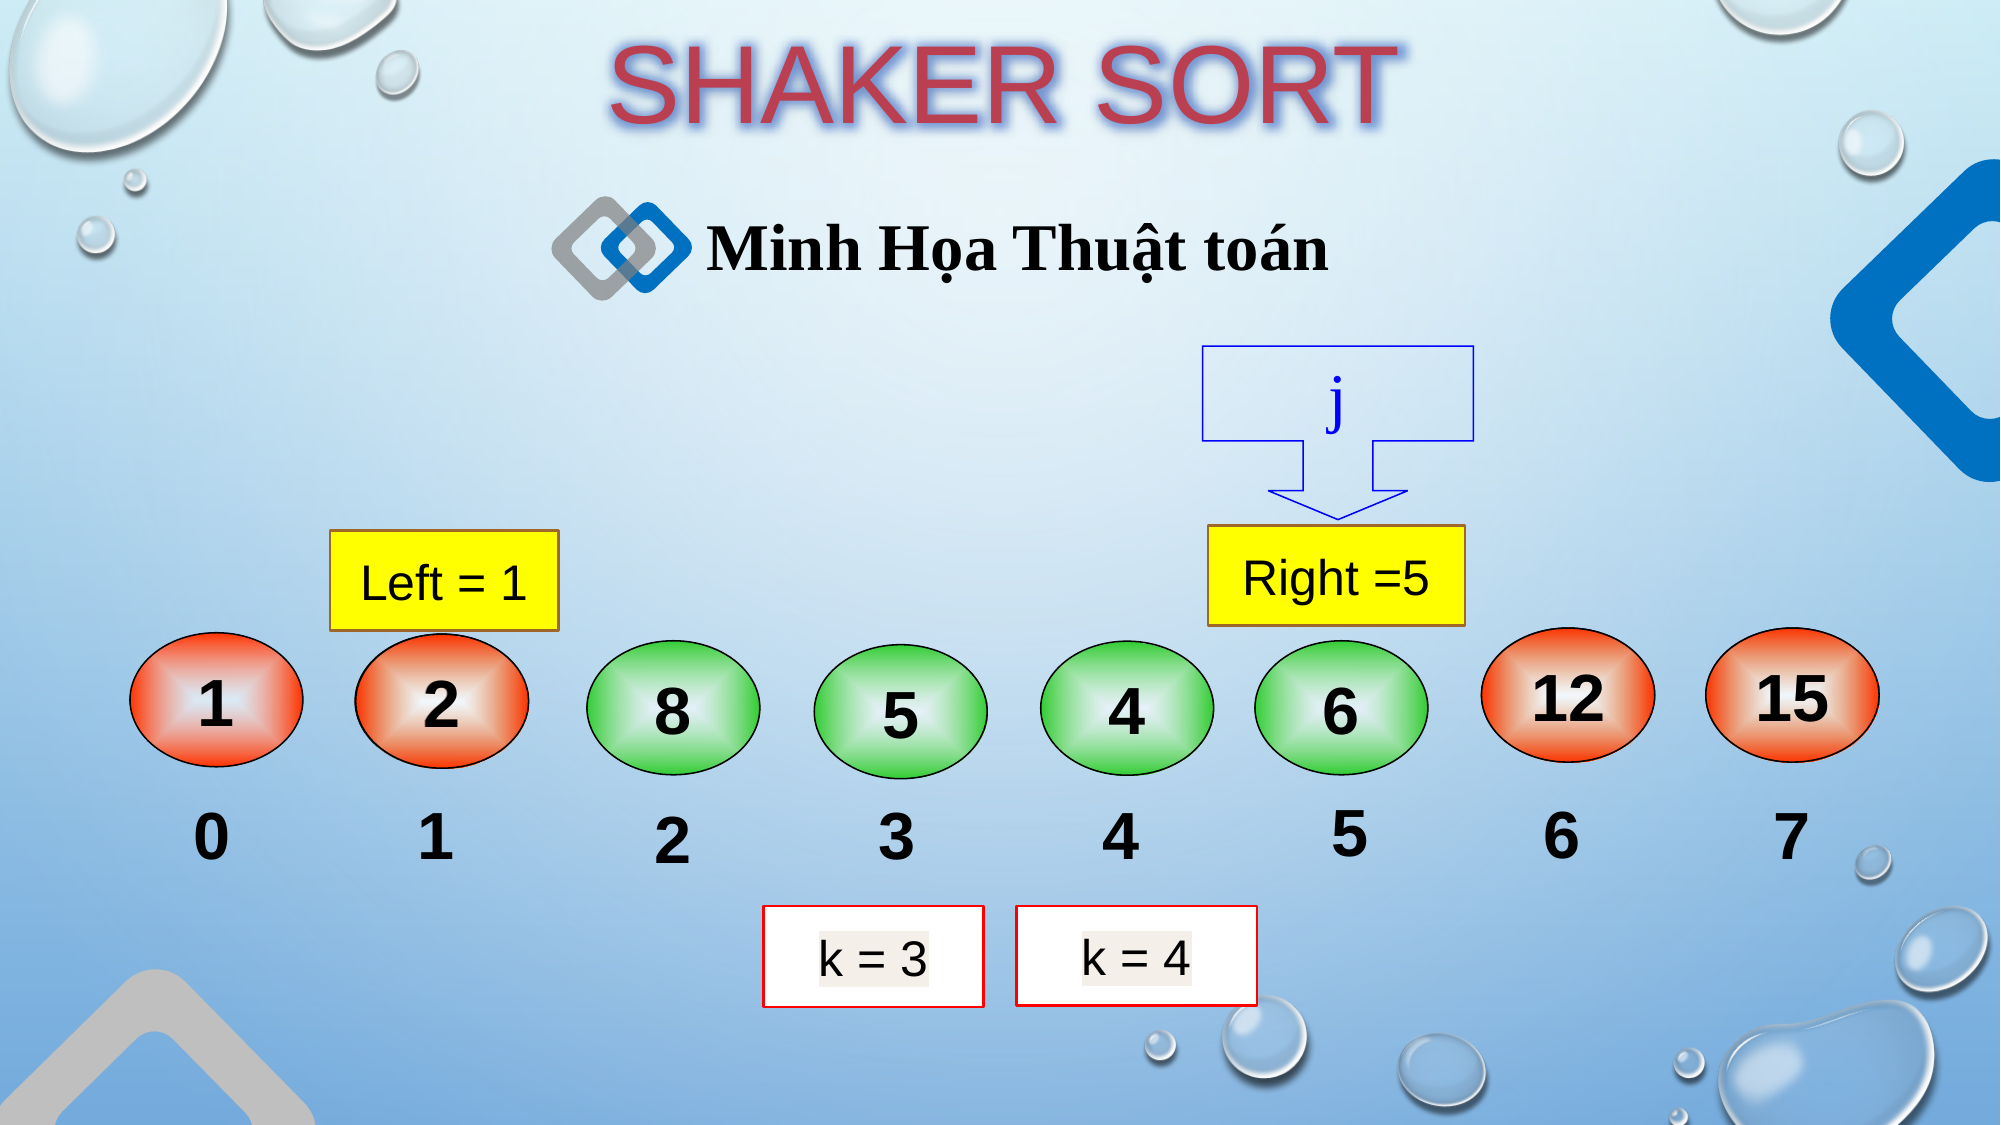

SHAKER SORT

Minh Họa Thuật toán

j
Right =5
Left = 1
12
12
15
15
1
2
2
8
6
4
5
5
6
0
1
3
4
7
2
k = 3
k = 4